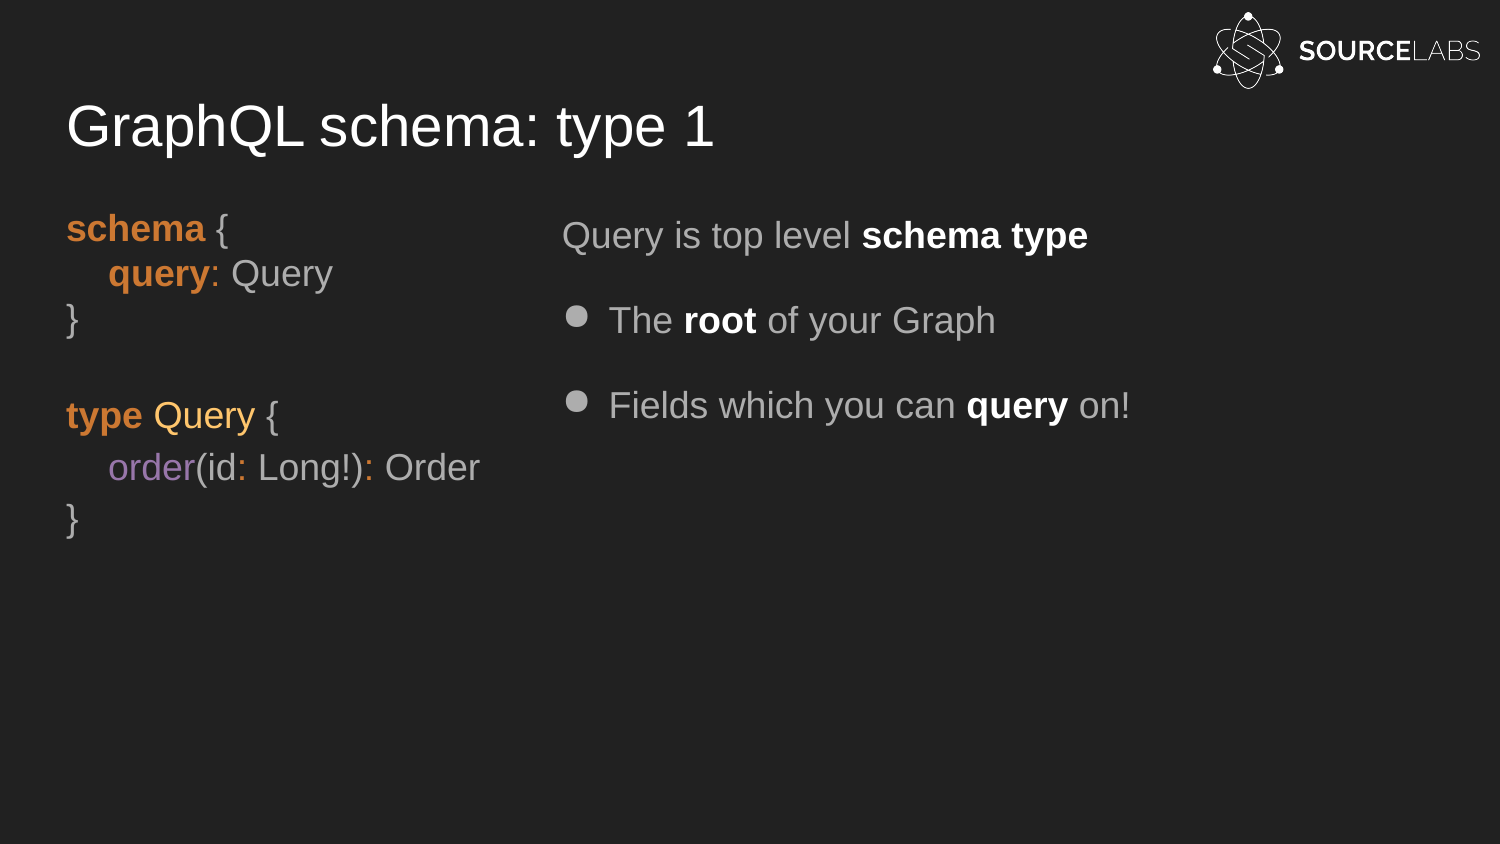

# GraphQL schema: type 1
schema {
    query: Query
}

type Query {
    order(id: Long!): Order
}
Query is top level schema type
The root of your Graph
Fields which you can query on!